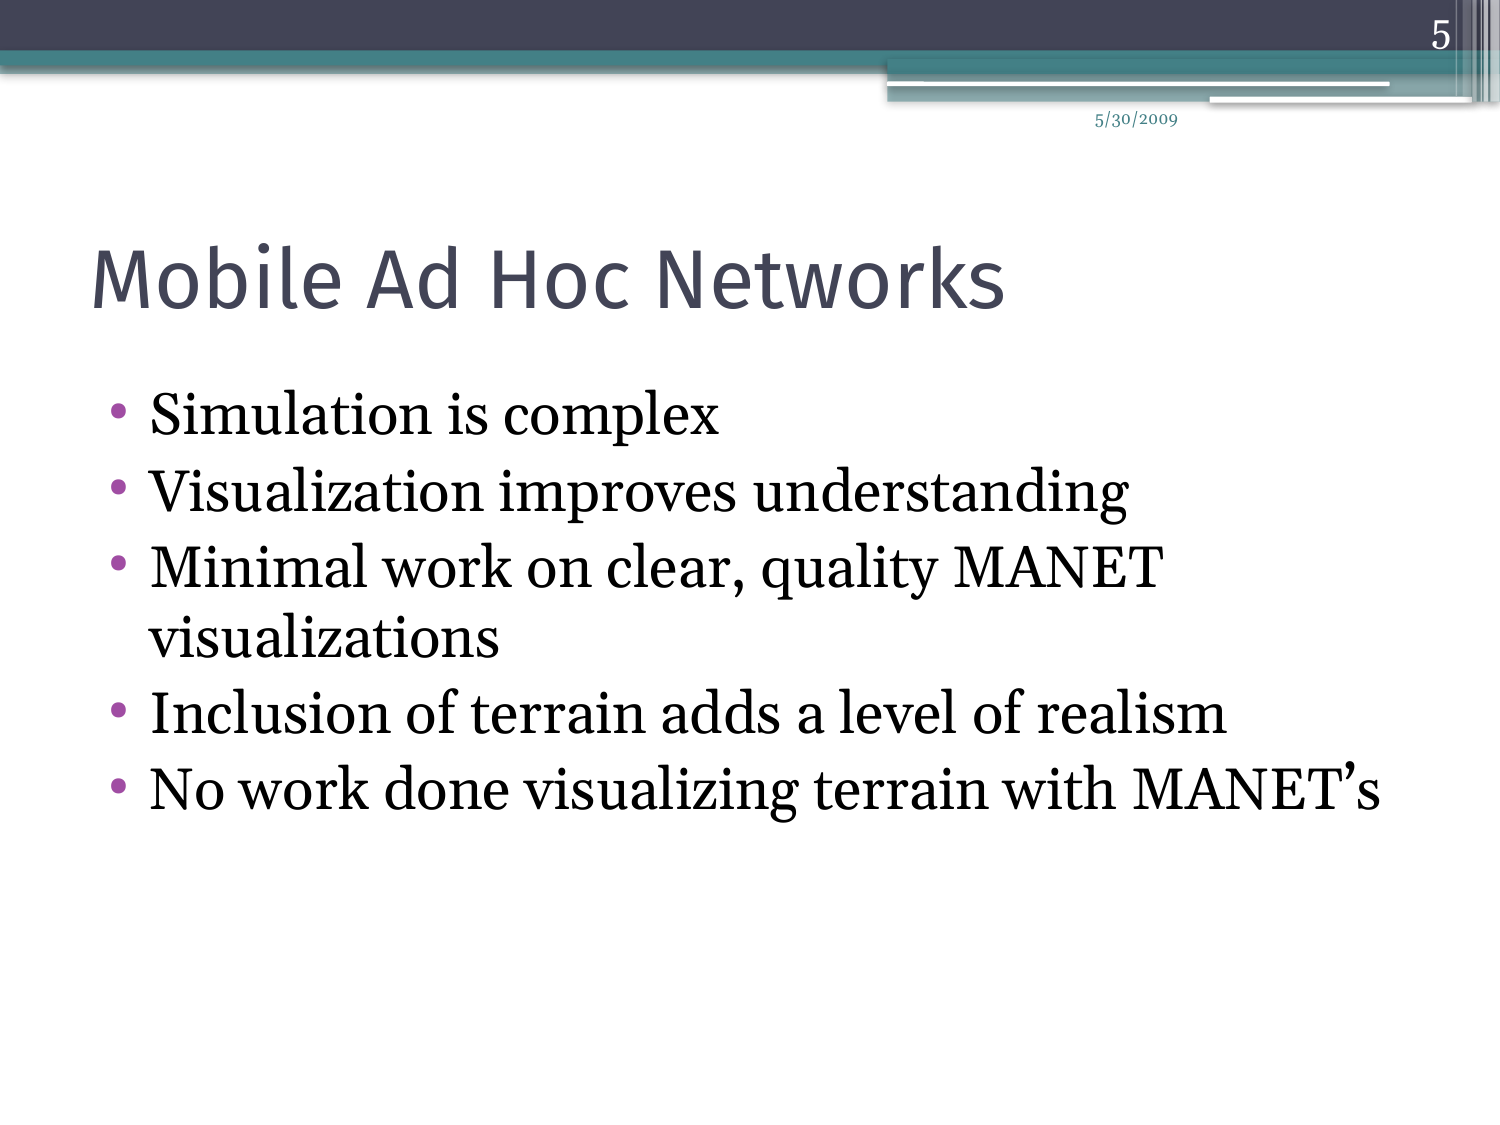

5
5/30/2009
# Mobile Ad Hoc Networks
Simulation is complex
Visualization improves understanding
Minimal work on clear, quality MANET visualizations
Inclusion of terrain adds a level of realism
No work done visualizing terrain with MANET’s